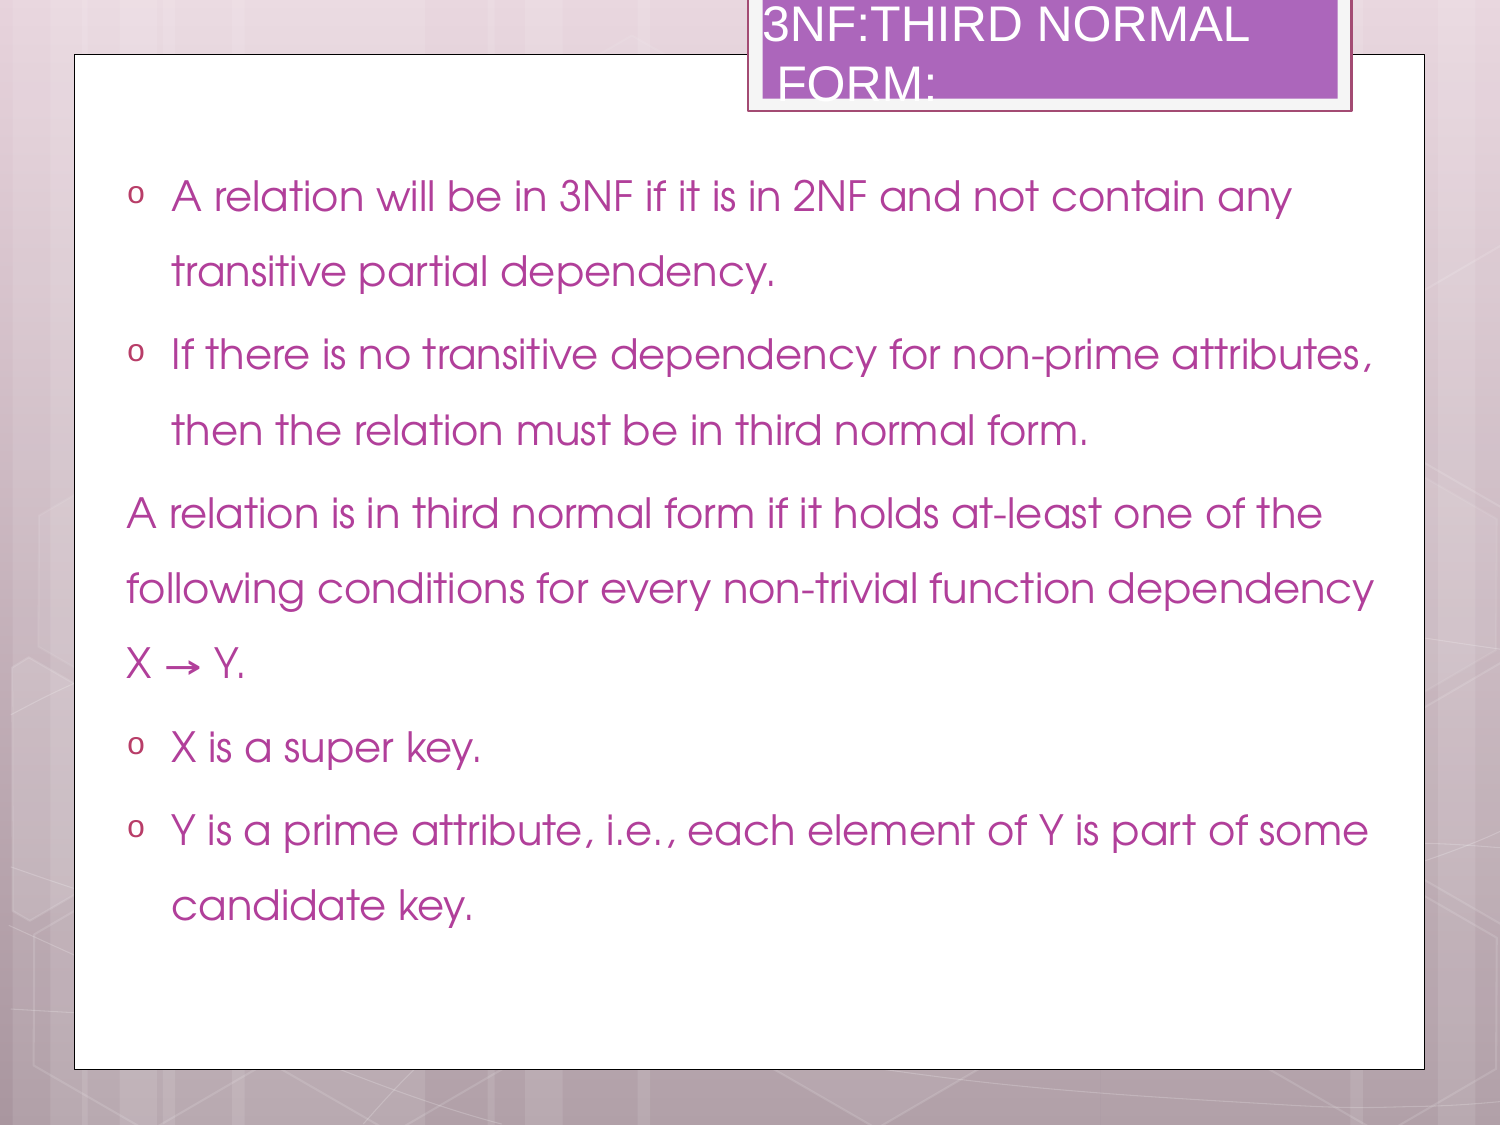

3NF:THIRD NORMAL
 FORM:
A relation will be in 3NF if it is in 2NF and not contain any transitive partial dependency.
If there is no transitive dependency for non-prime attributes, then the relation must be in third normal form.
A relation is in third normal form if it holds at-least one of the following conditions for every non-trivial function dependency X → Y.
X is a super key.
Y is a prime attribute, i.e., each element of Y is part of some candidate key.